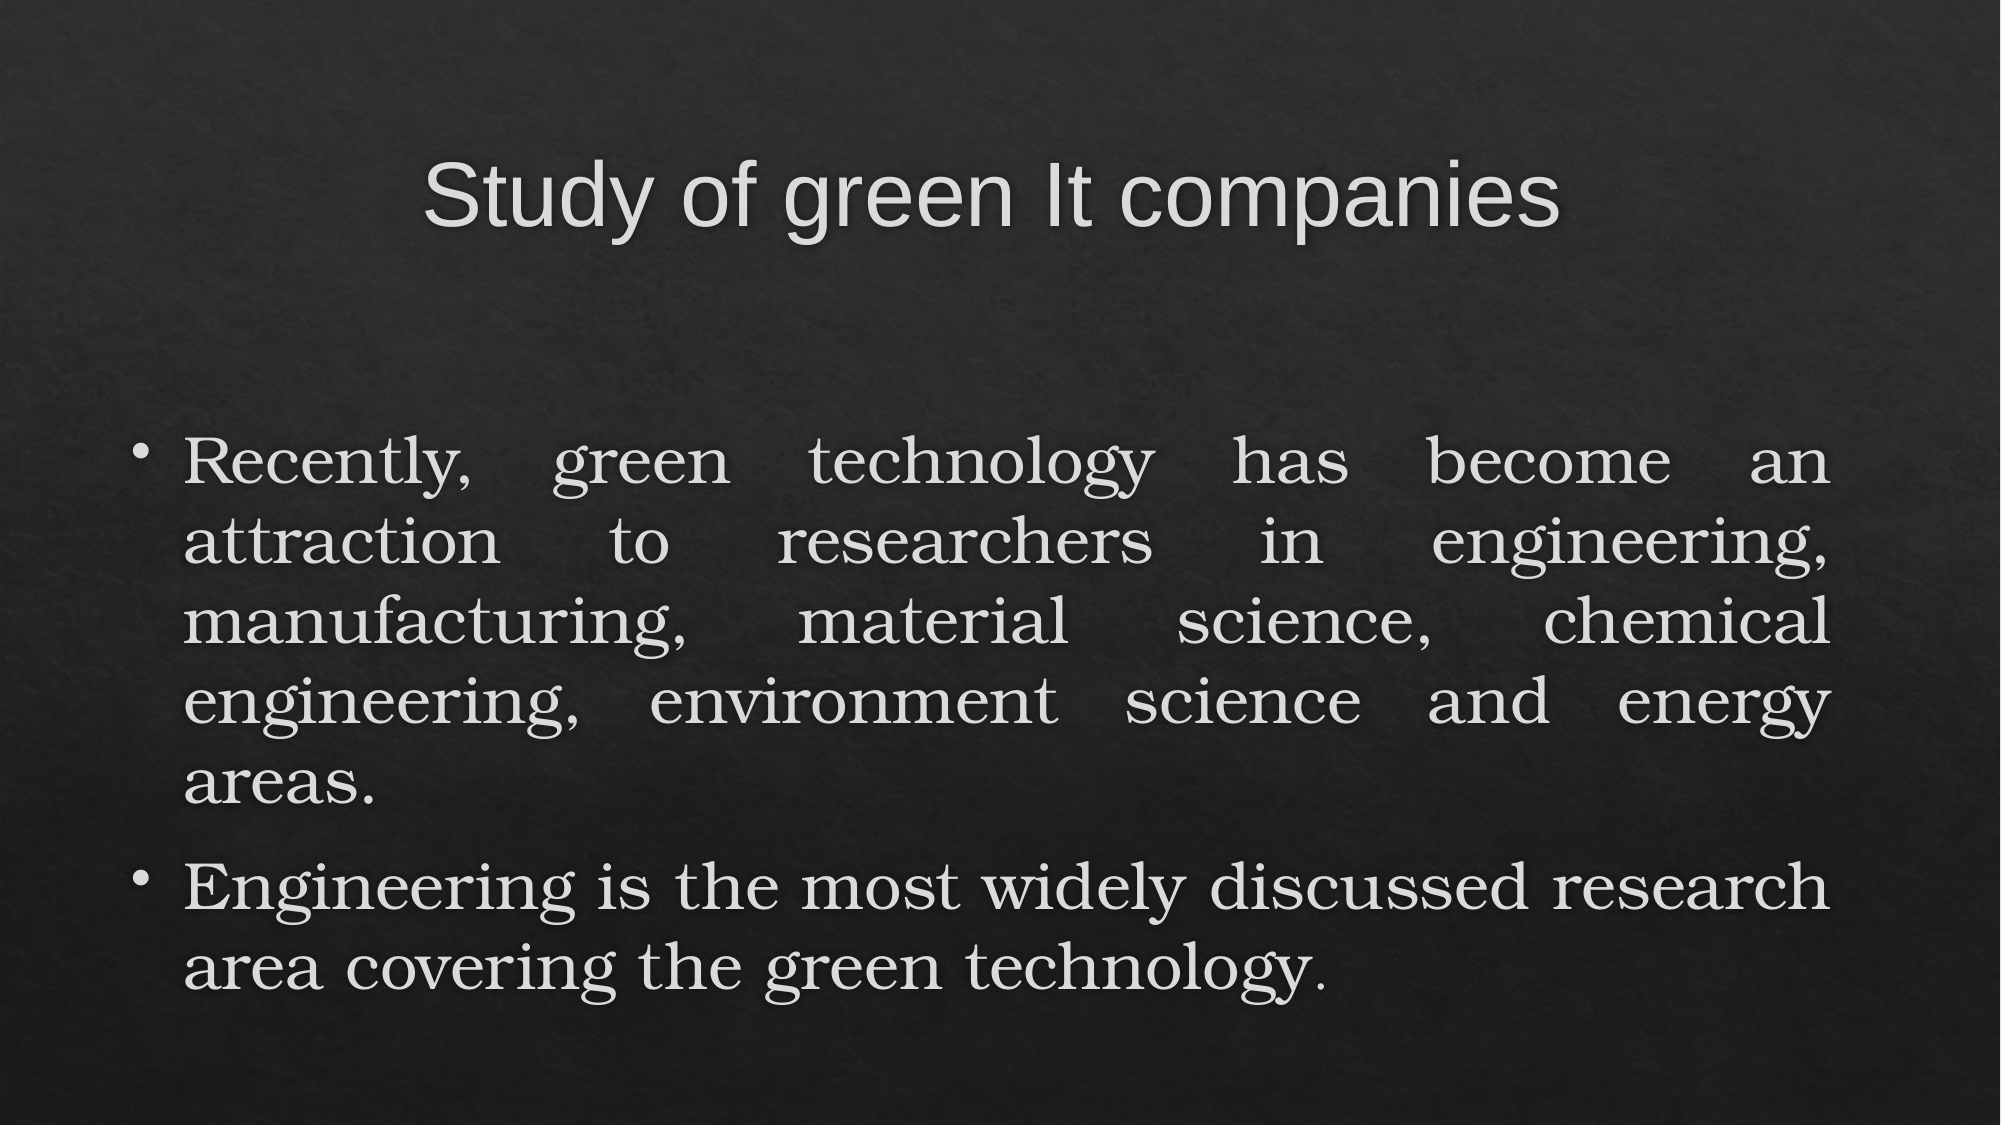

# Study of green It companies
Recently, green technology has become an attraction to researchers in engineering, manufacturing, material science, chemical engineering, environment science and energy areas.
Engineering is the most widely discussed research area covering the green technology.